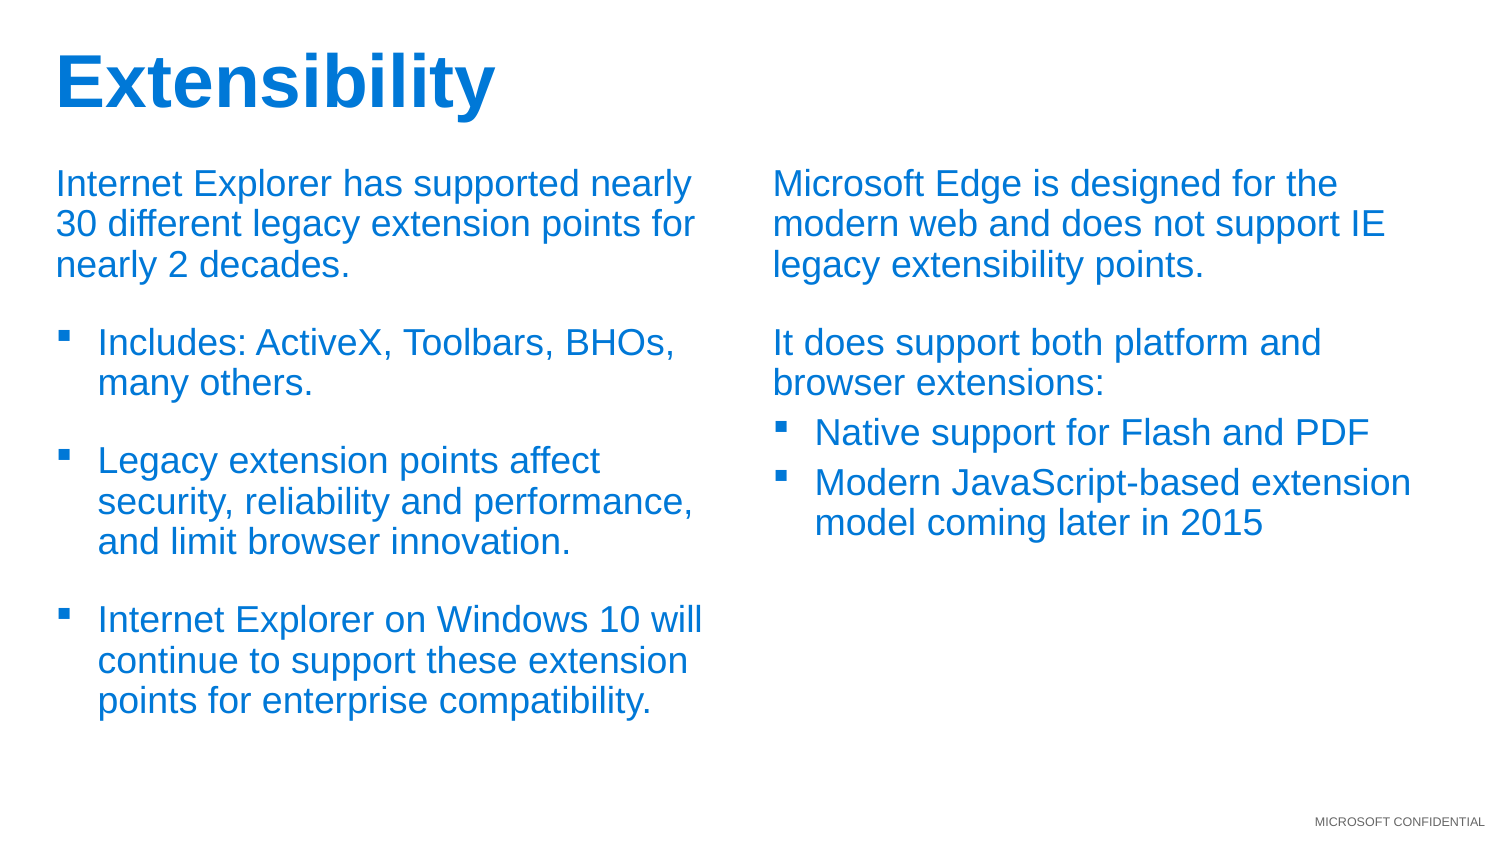

# Extensibility
Internet Explorer has supported nearly 30 different legacy extension points for nearly 2 decades.
Includes: ActiveX, Toolbars, BHOs, many others.
Legacy extension points affect security, reliability and performance, and limit browser innovation.
Internet Explorer on Windows 10 will continue to support these extension points for enterprise compatibility.
Microsoft Edge is designed for the modern web and does not support IE legacy extensibility points.
It does support both platform and browser extensions:
Native support for Flash and PDF
Modern JavaScript-based extension model coming later in 2015